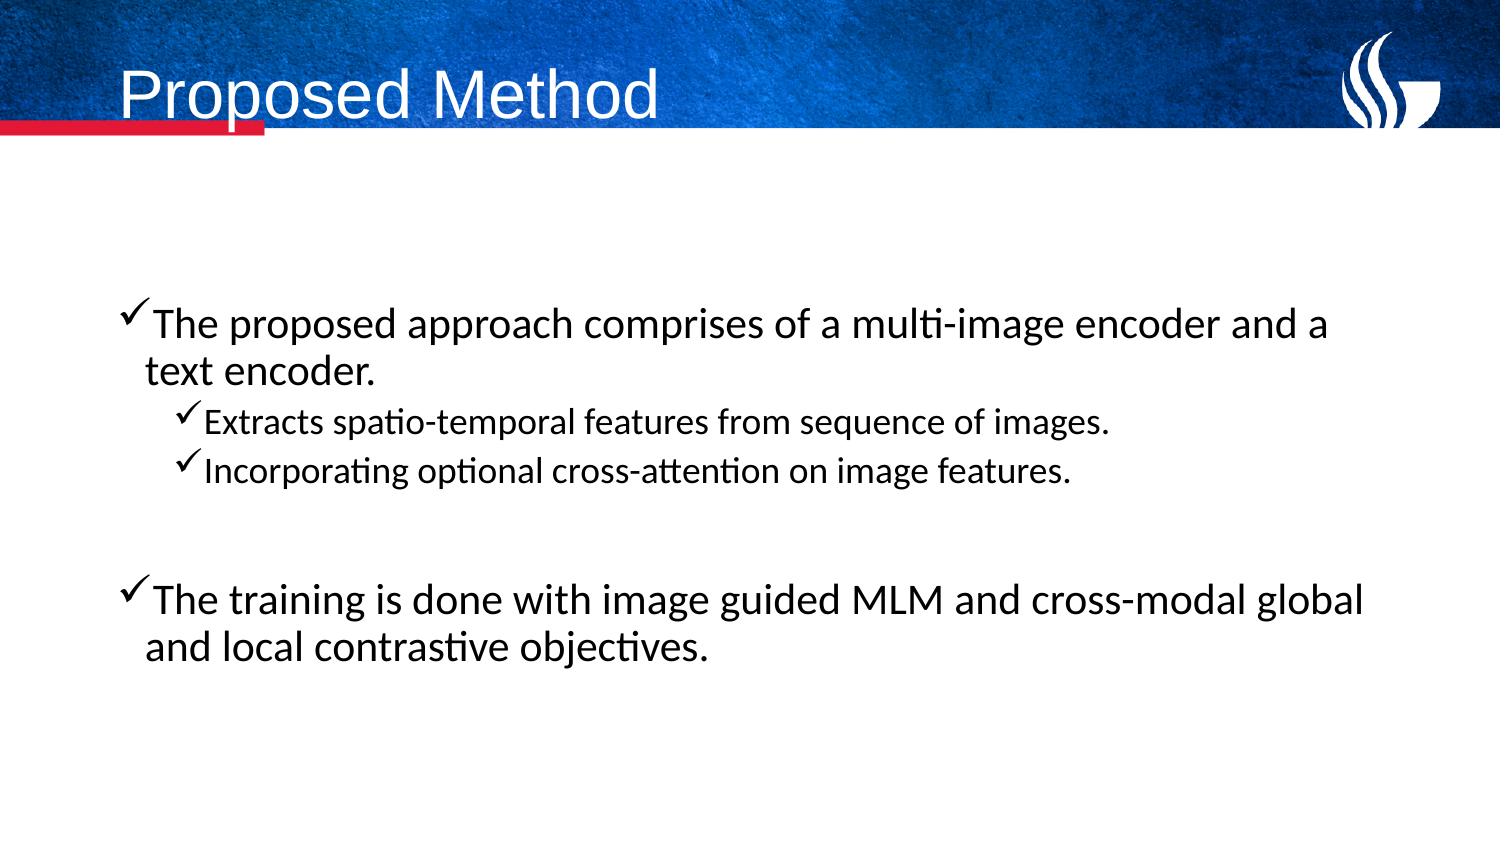

# Proposed Method

The proposed approach comprises of a multi-image encoder and a text encoder.
Extracts spatio-temporal features from sequence of images.
Incorporating optional cross-attention on image features.

The training is done with image guided MLM and cross-modal global and local contrastive objectives.

8